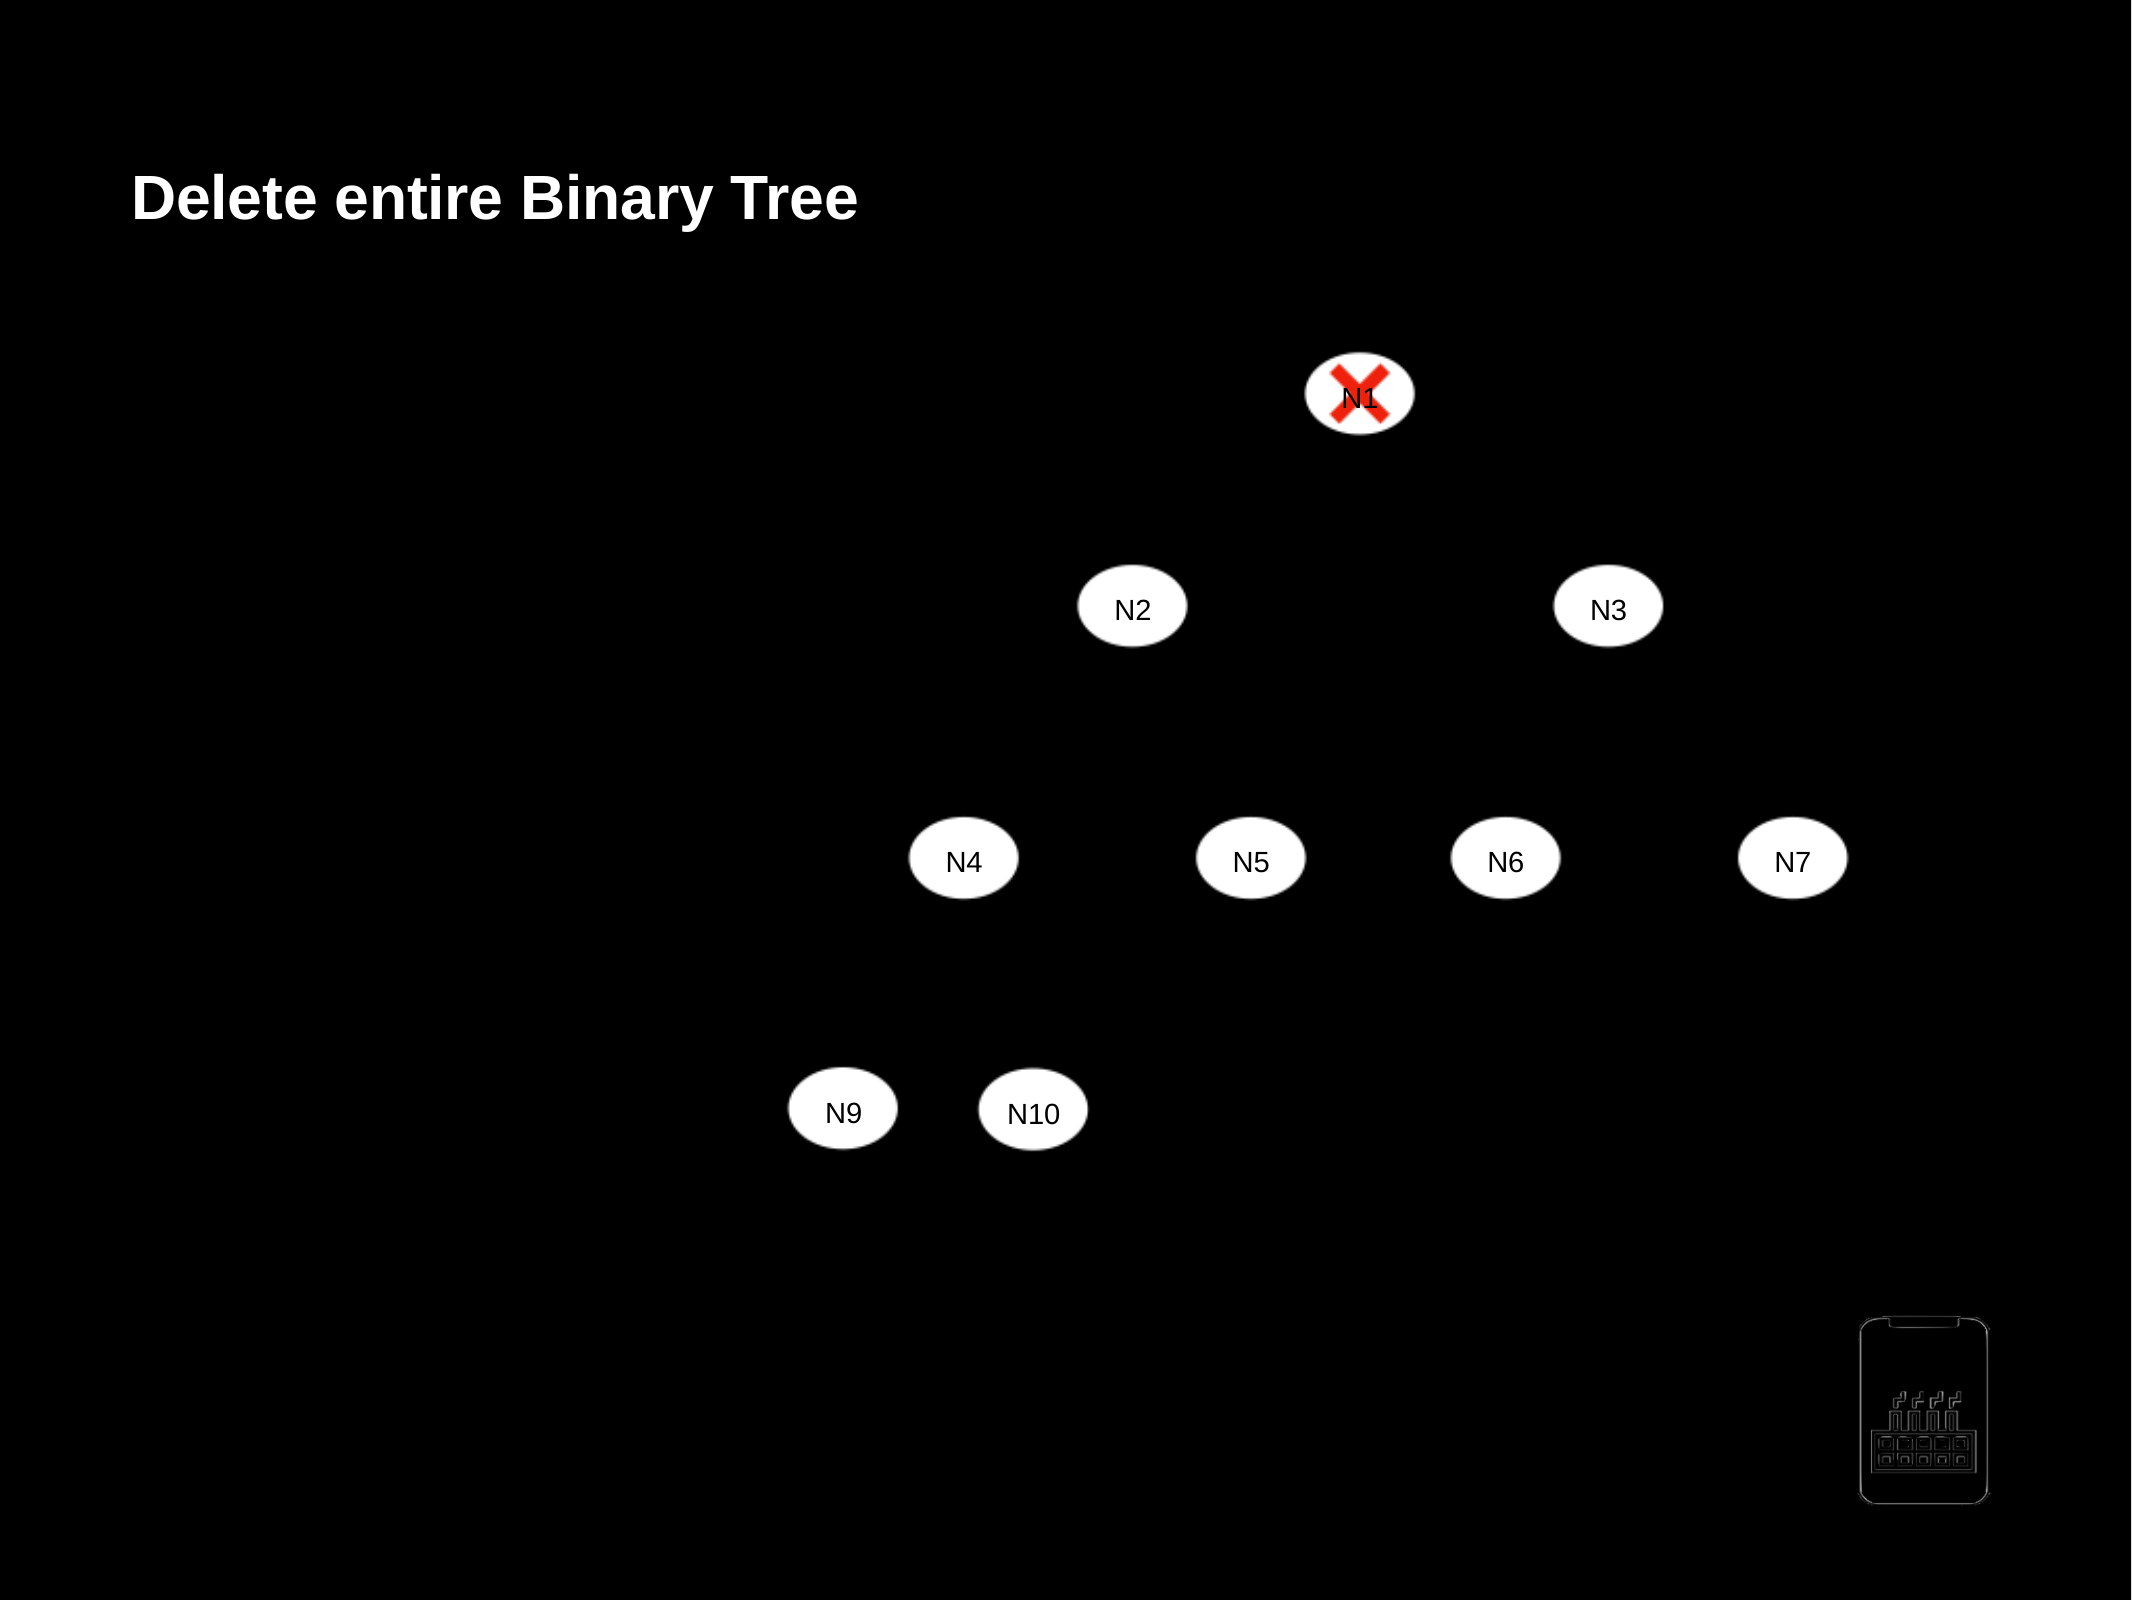

Delete entire Binary Tree
rootNode = None rootNode.leftChild = None rootNode.rightChild = None

N1
N2
N3
N4
N5
N6
N7
N9
N10

AppMillers
www.appmillers.com